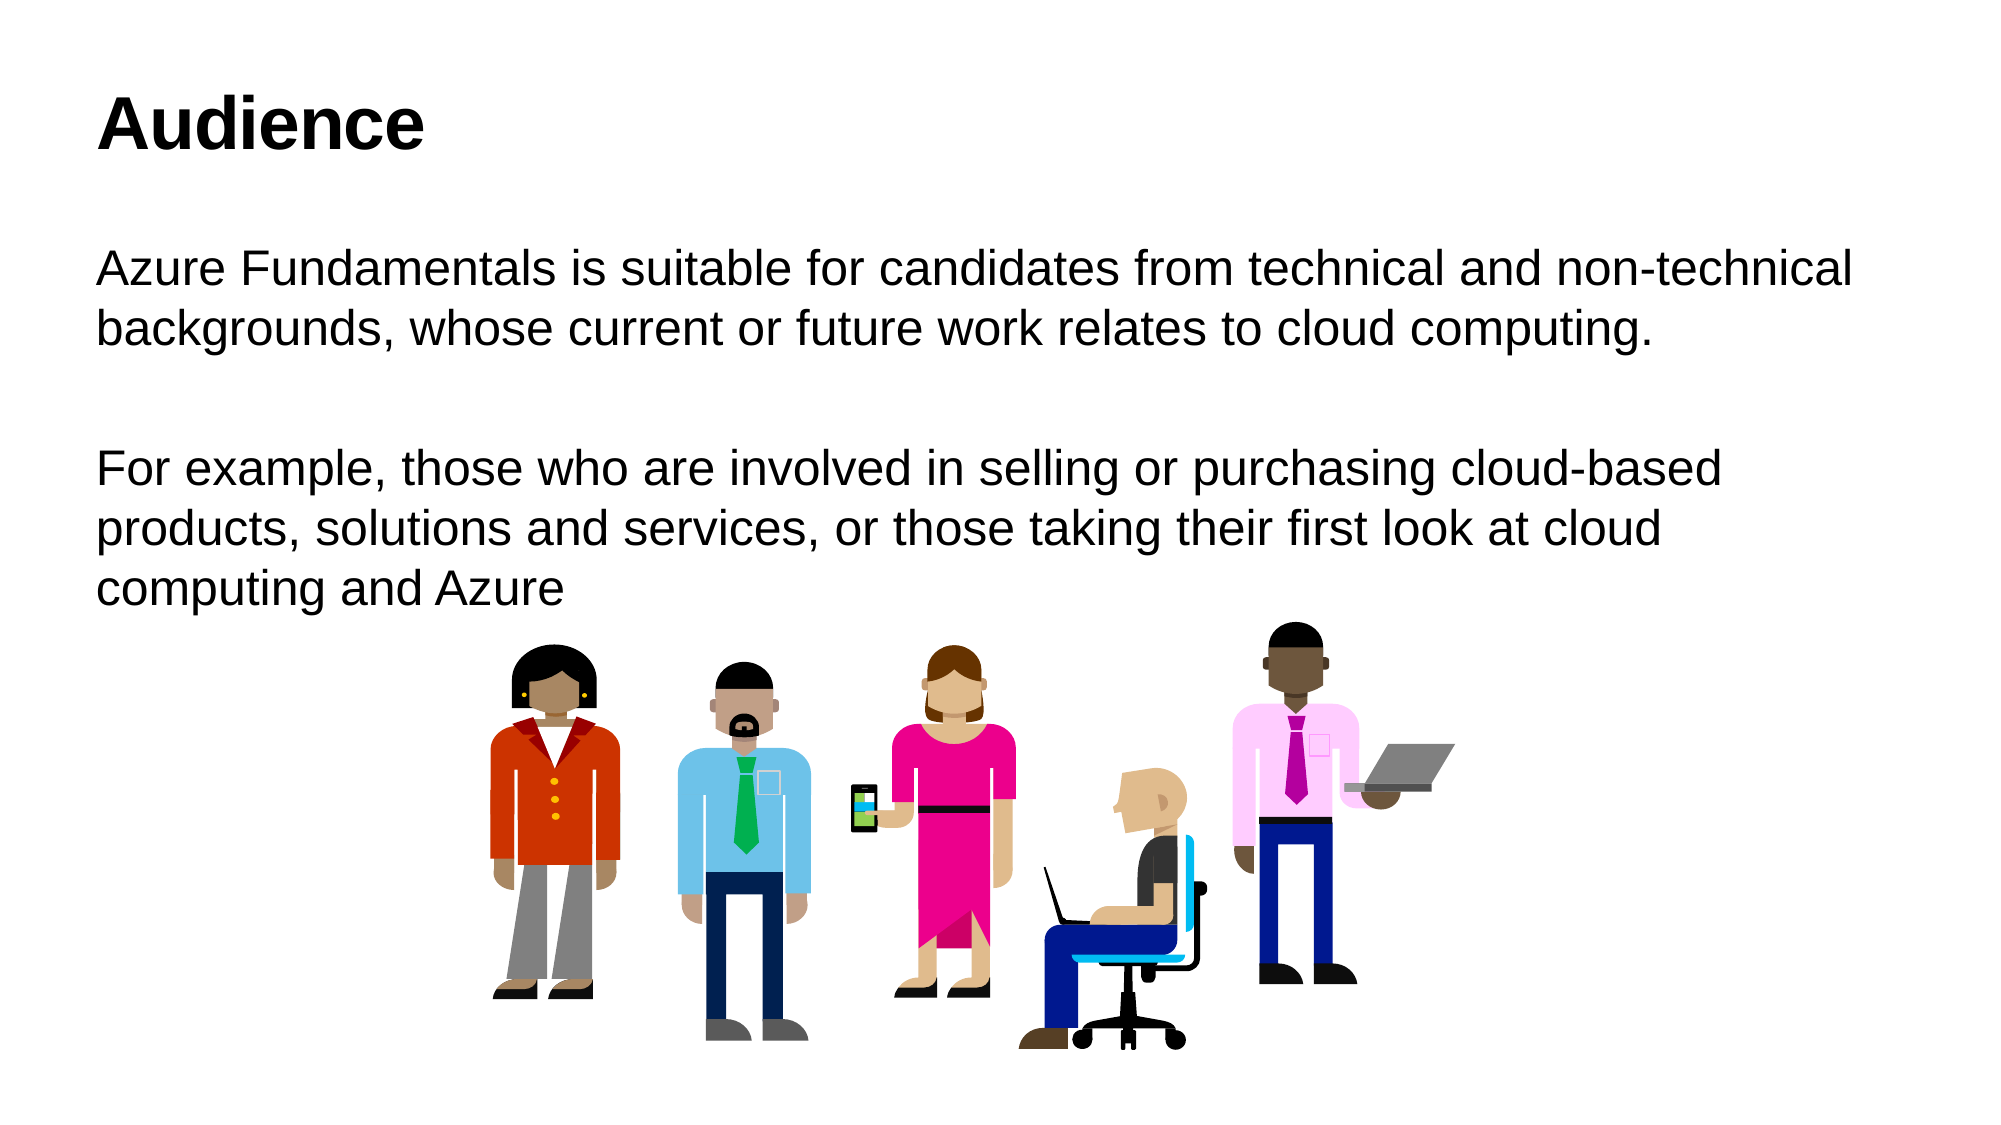

# Audience
Azure Fundamentals is suitable for candidates from technical and non-technical backgrounds, whose current or future work relates to cloud computing.

For example, those who are involved in selling or purchasing cloud-based products, solutions and services, or those taking their first look at cloud computing and Azure